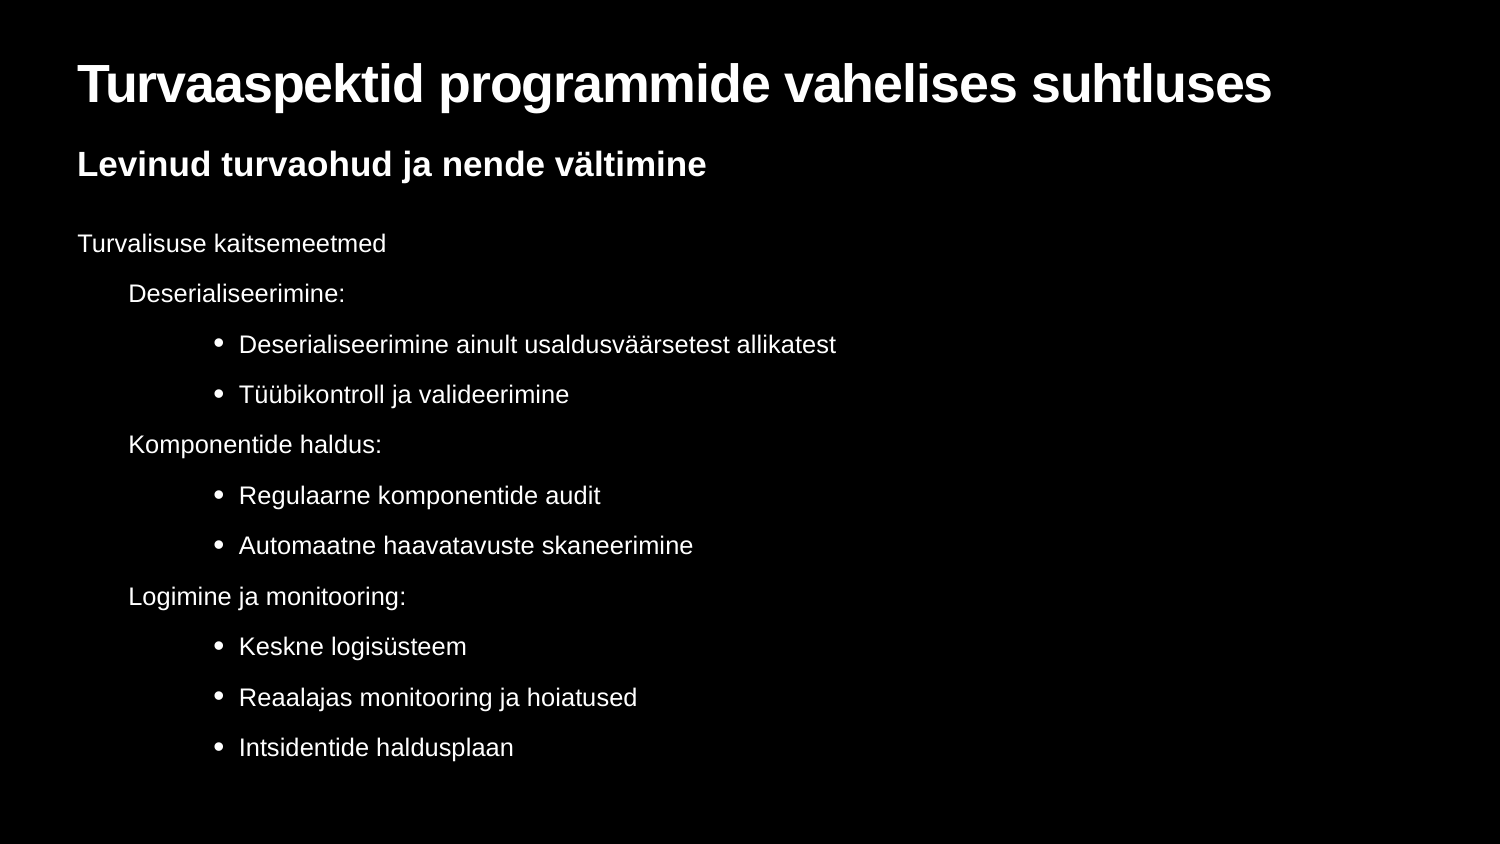

# Turvaaspektid programmide vahelises suhtluses
Levinud turvaohud ja nende vältimine
Turvalisuse kaitsemeetmed
Deserialiseerimine:
Deserialiseerimine ainult usaldusväärsetest allikatest
Tüübikontroll ja valideerimine
Komponentide haldus:
Regulaarne komponentide audit
Automaatne haavatavuste skaneerimine
Logimine ja monitooring:
Keskne logisüsteem
Reaalajas monitooring ja hoiatused
Intsidentide haldusplaan